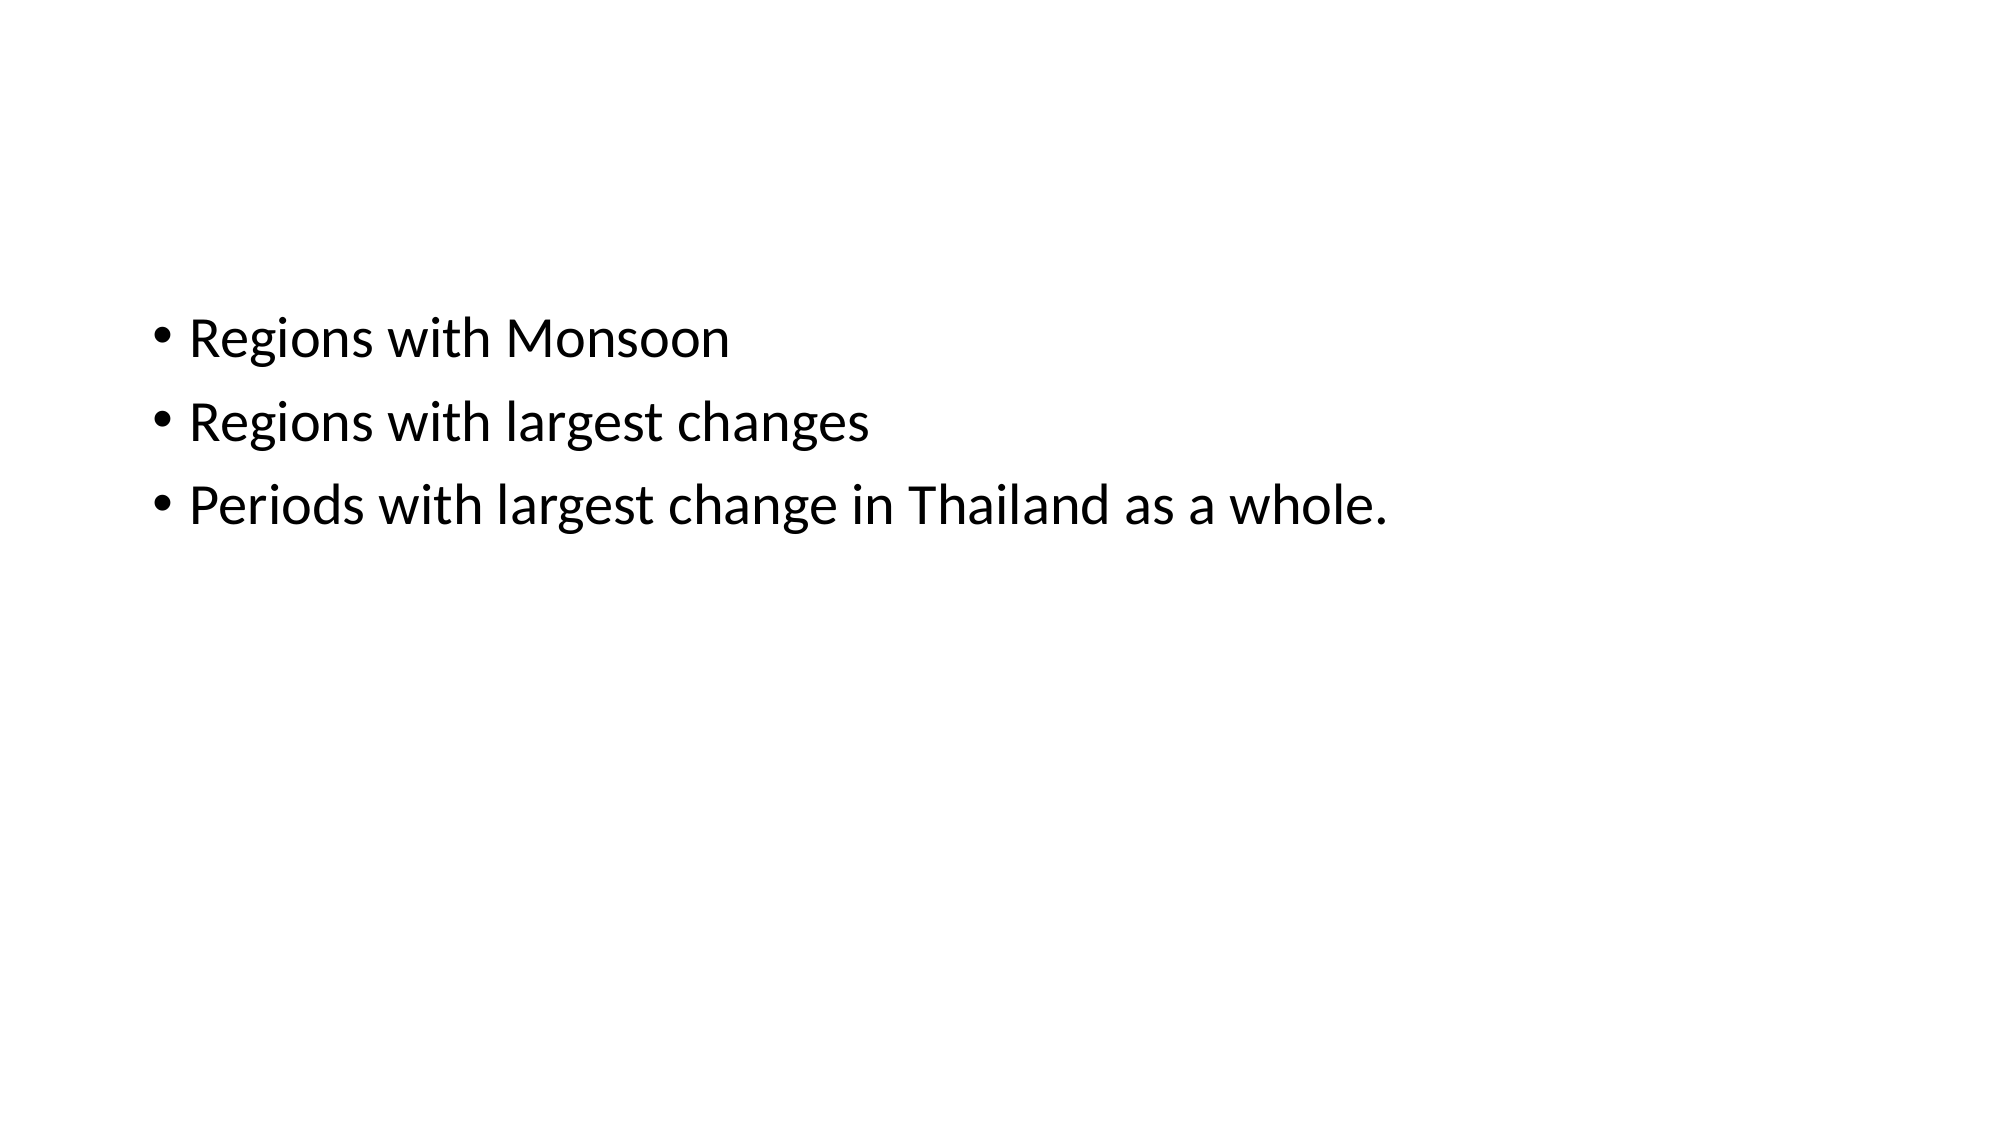

#
Regions with Monsoon
Regions with largest changes
Periods with largest change in Thailand as a whole.